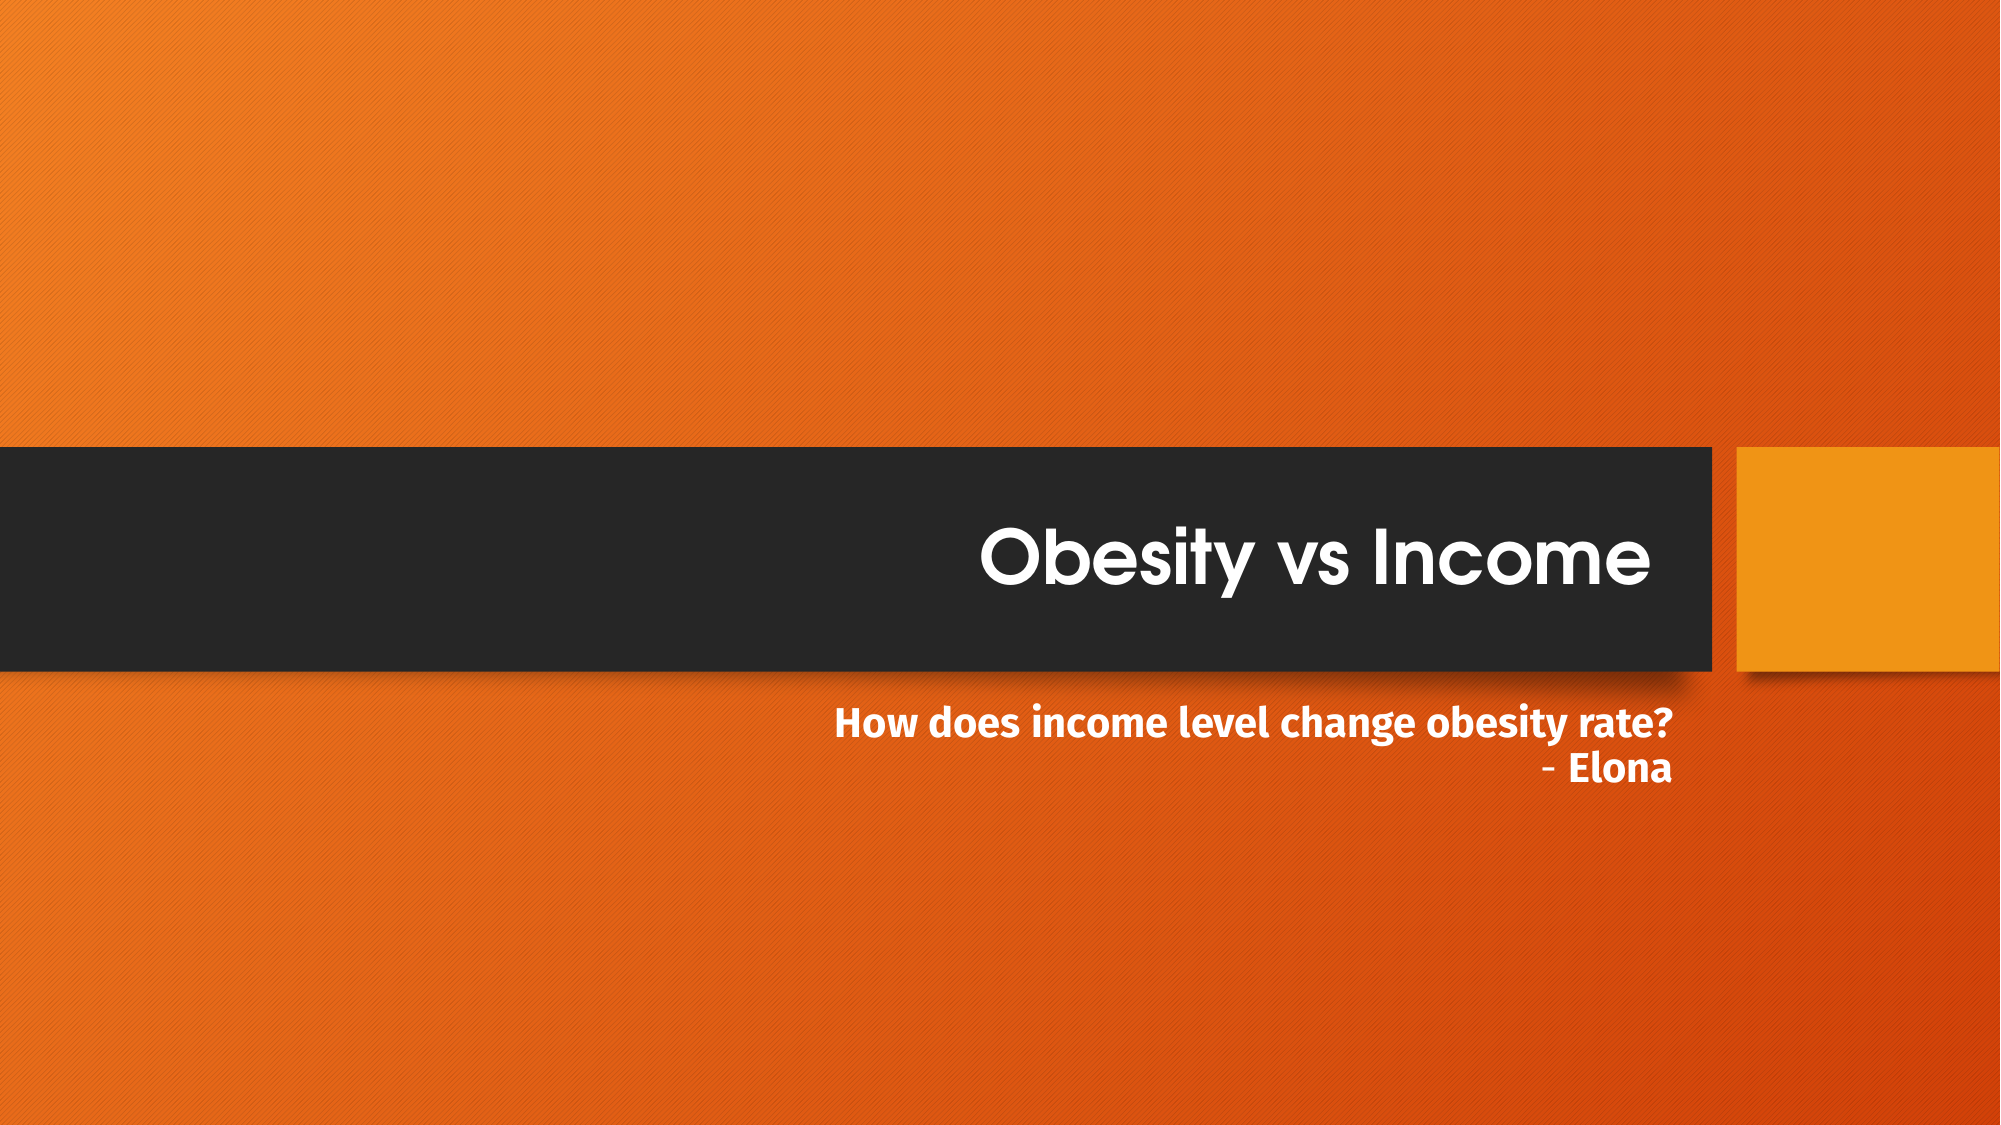

# Obesity vs Income
How does income level change obesity rate?
- Elona